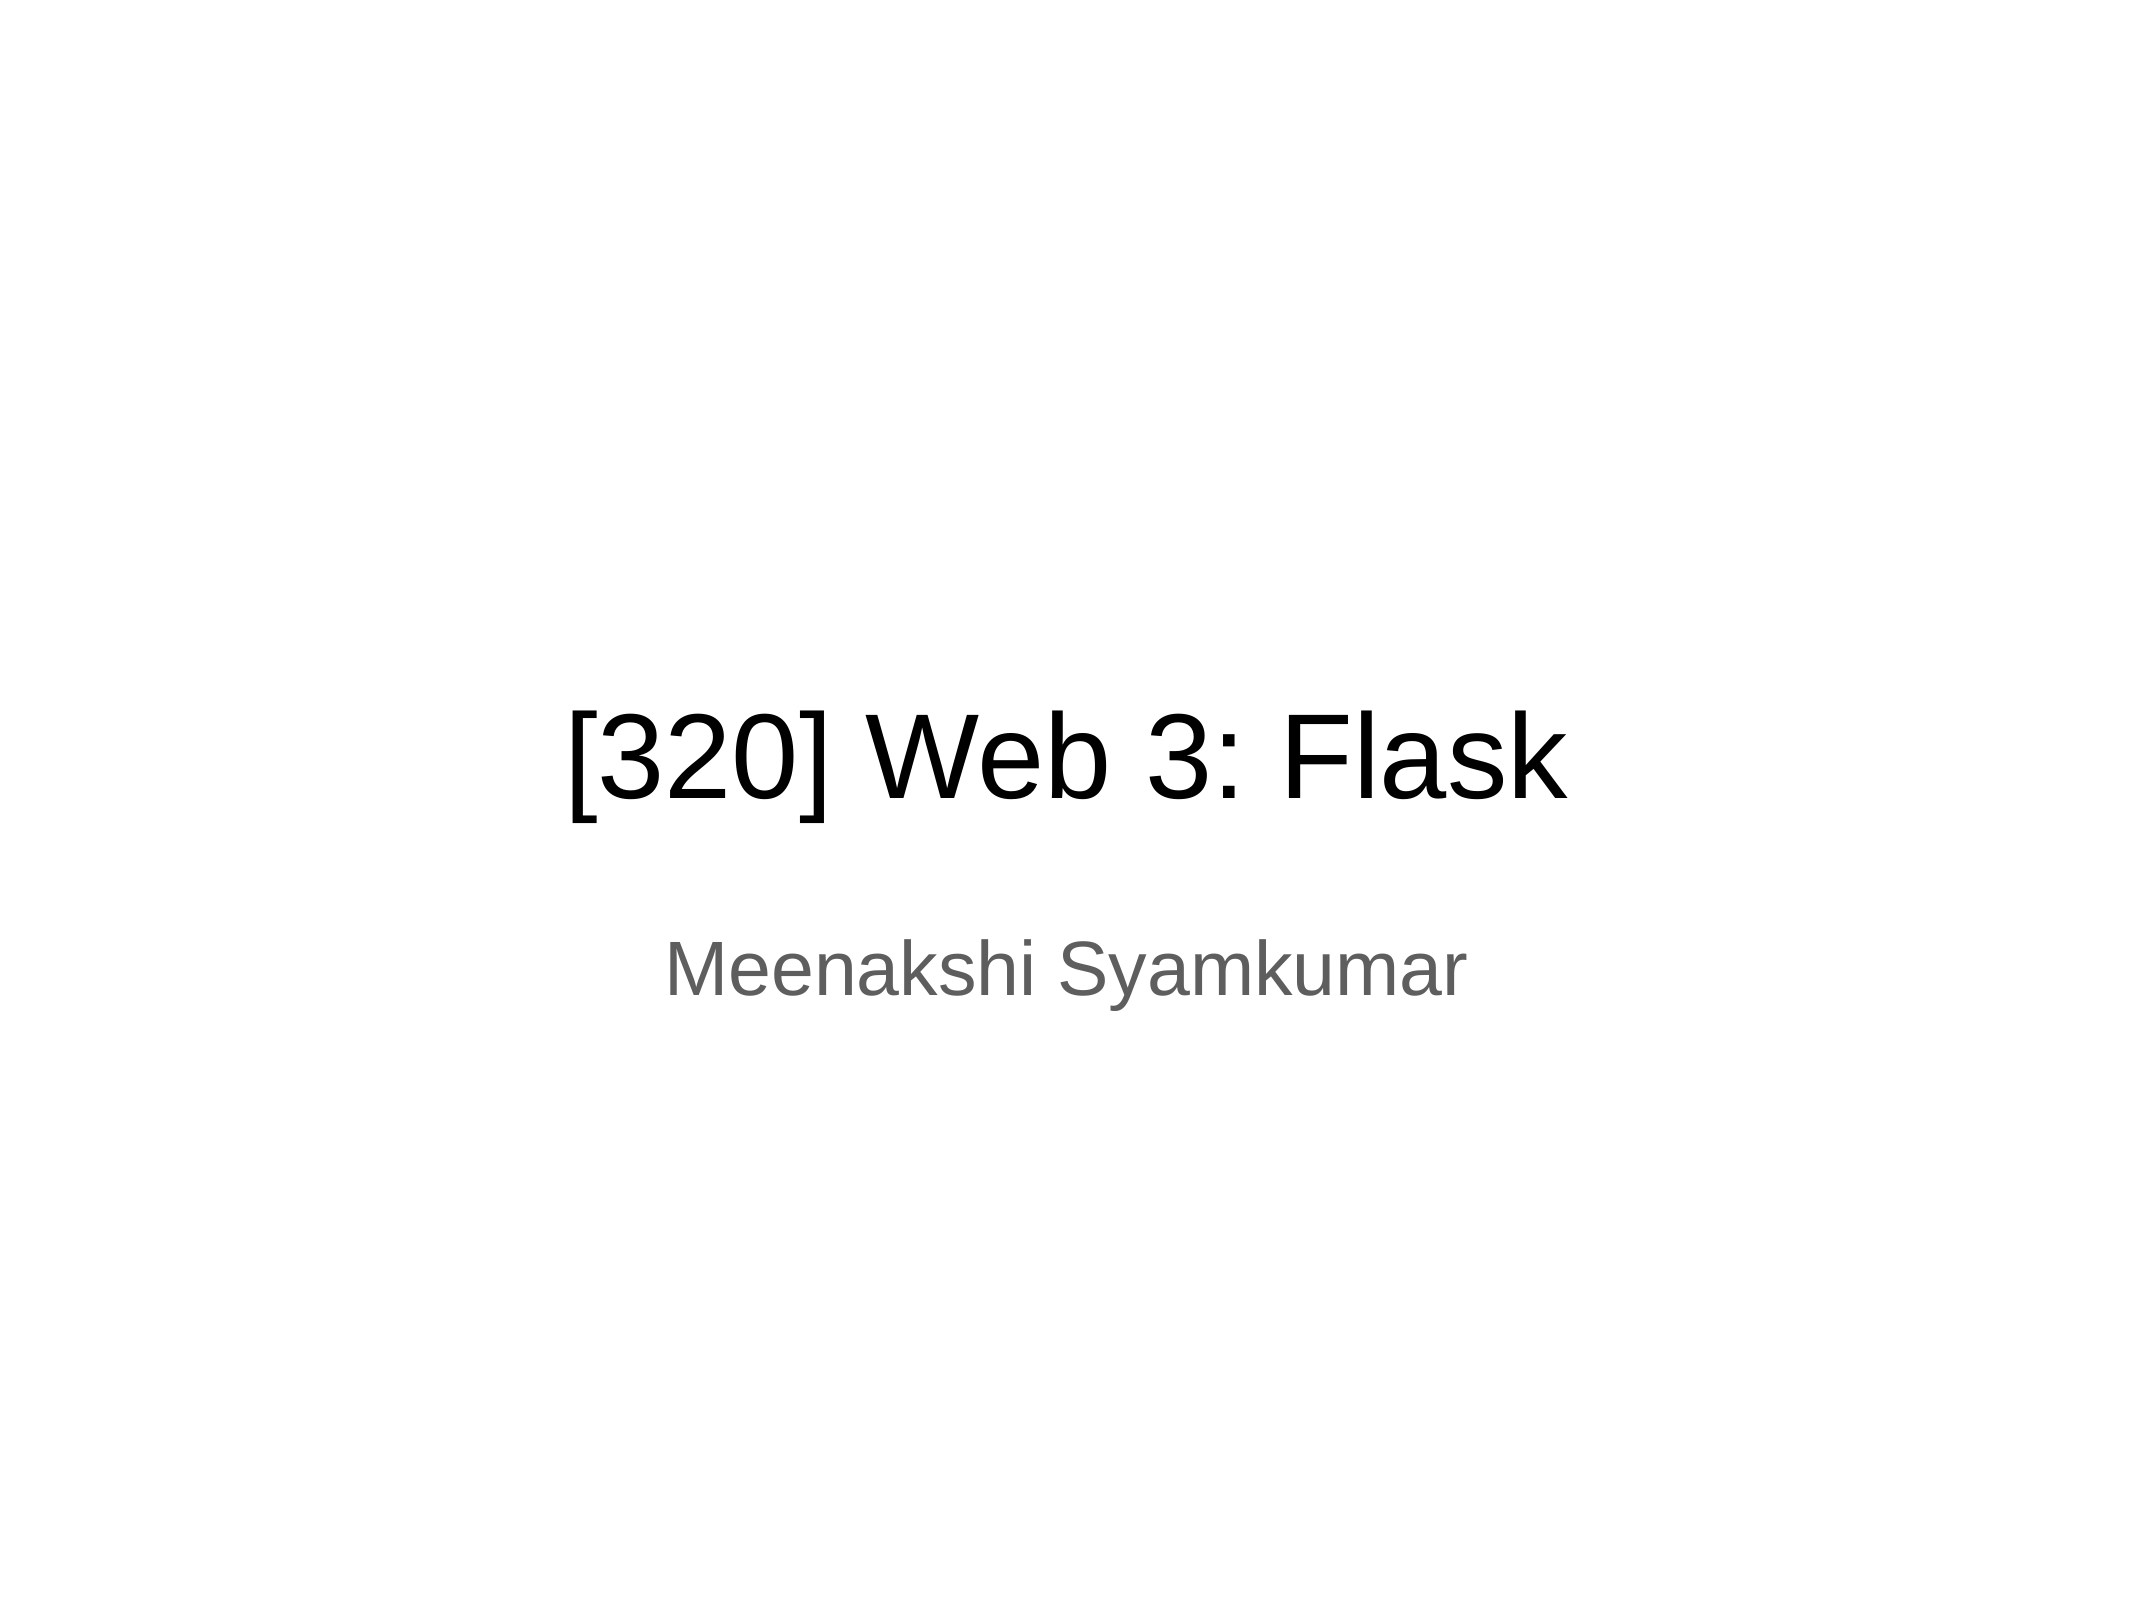

# [320] Web 3: Flask
Meenakshi Syamkumar